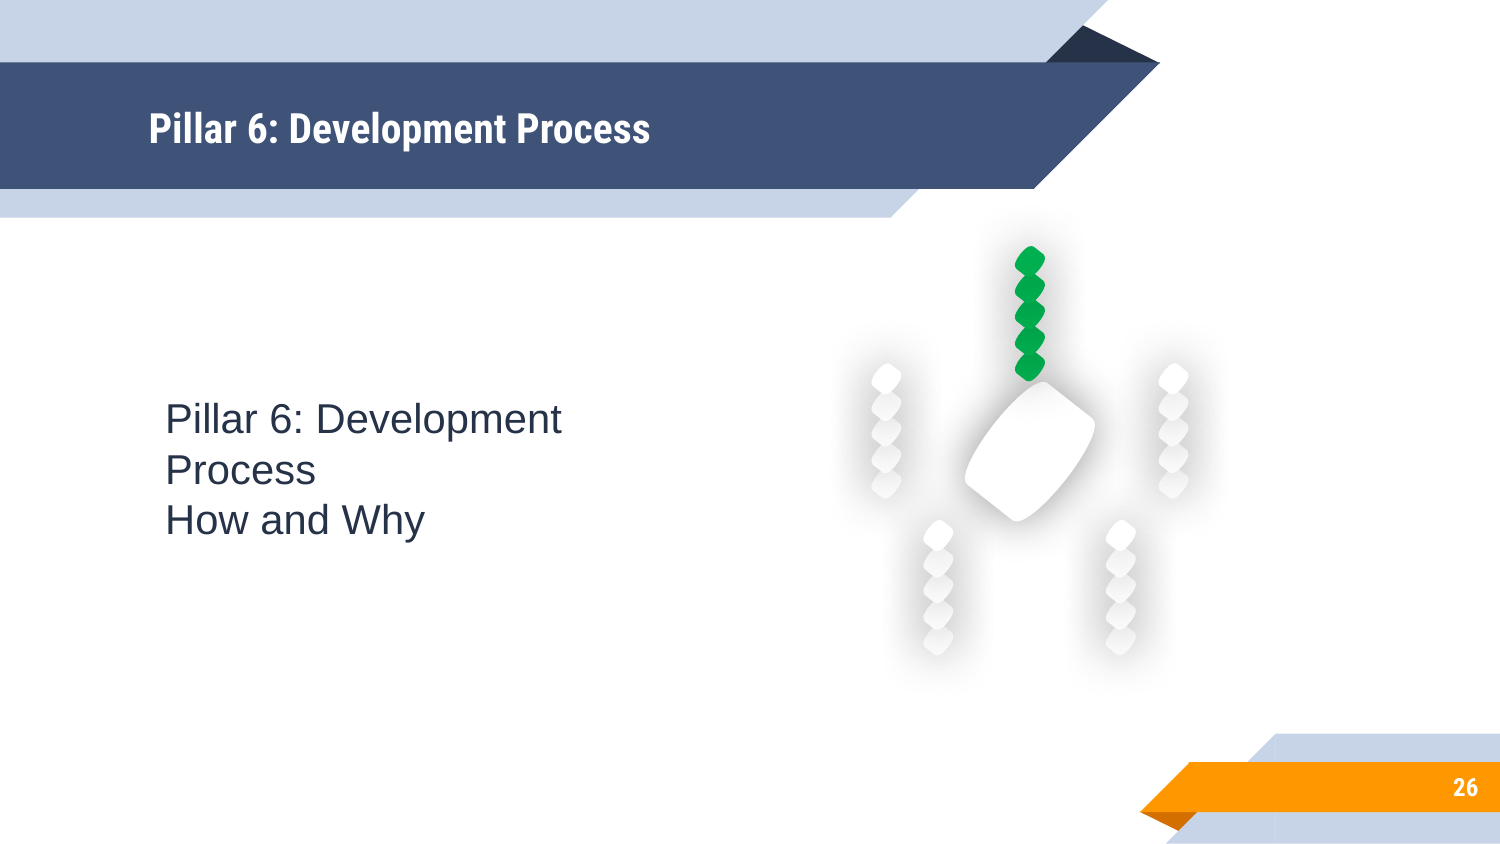

# Pillar 6: Development Process

Pillar 6: Development Process
How and Why

26